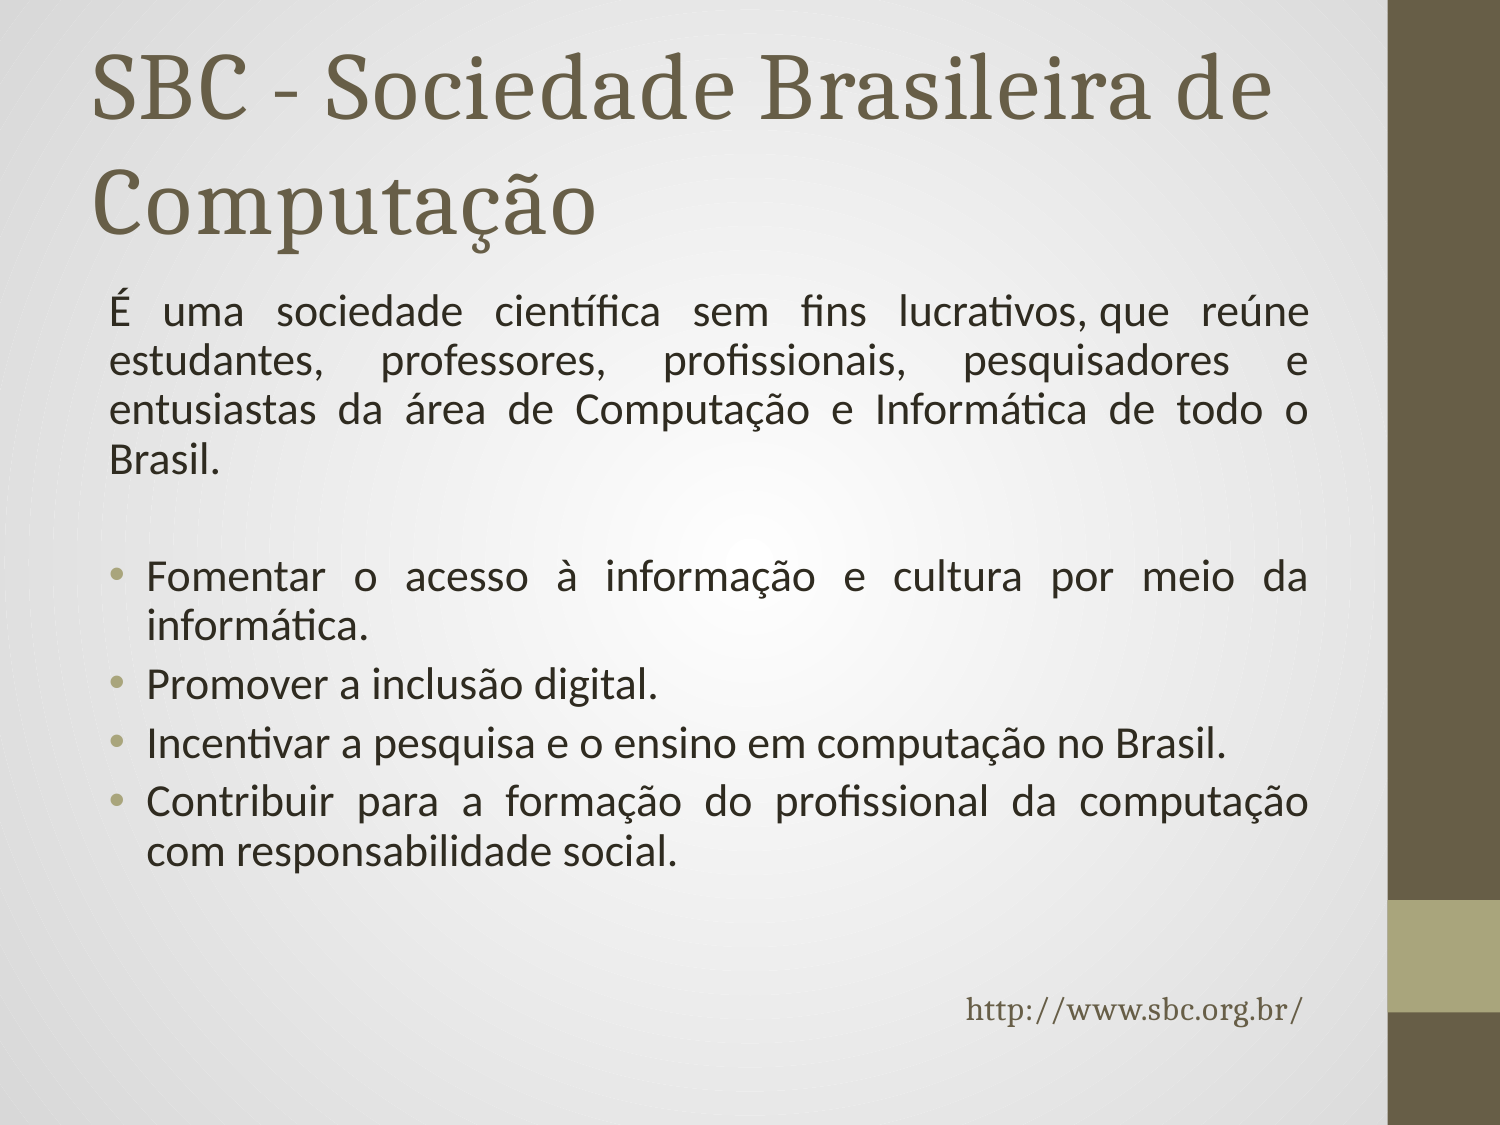

# SBC - Sociedade Brasileira de Computação
É uma sociedade científica sem fins lucrativos, que reúne estudantes, professores, profissionais, pesquisadores e entusiastas da área de Computação e Informática de todo o Brasil.

Fomentar o acesso à informação e cultura por meio da informática.
Promover a inclusão digital.
Incentivar a pesquisa e o ensino em computação no Brasil.
Contribuir para a formação do profissional da computação com responsabilidade social.

http://www.sbc.org.br/